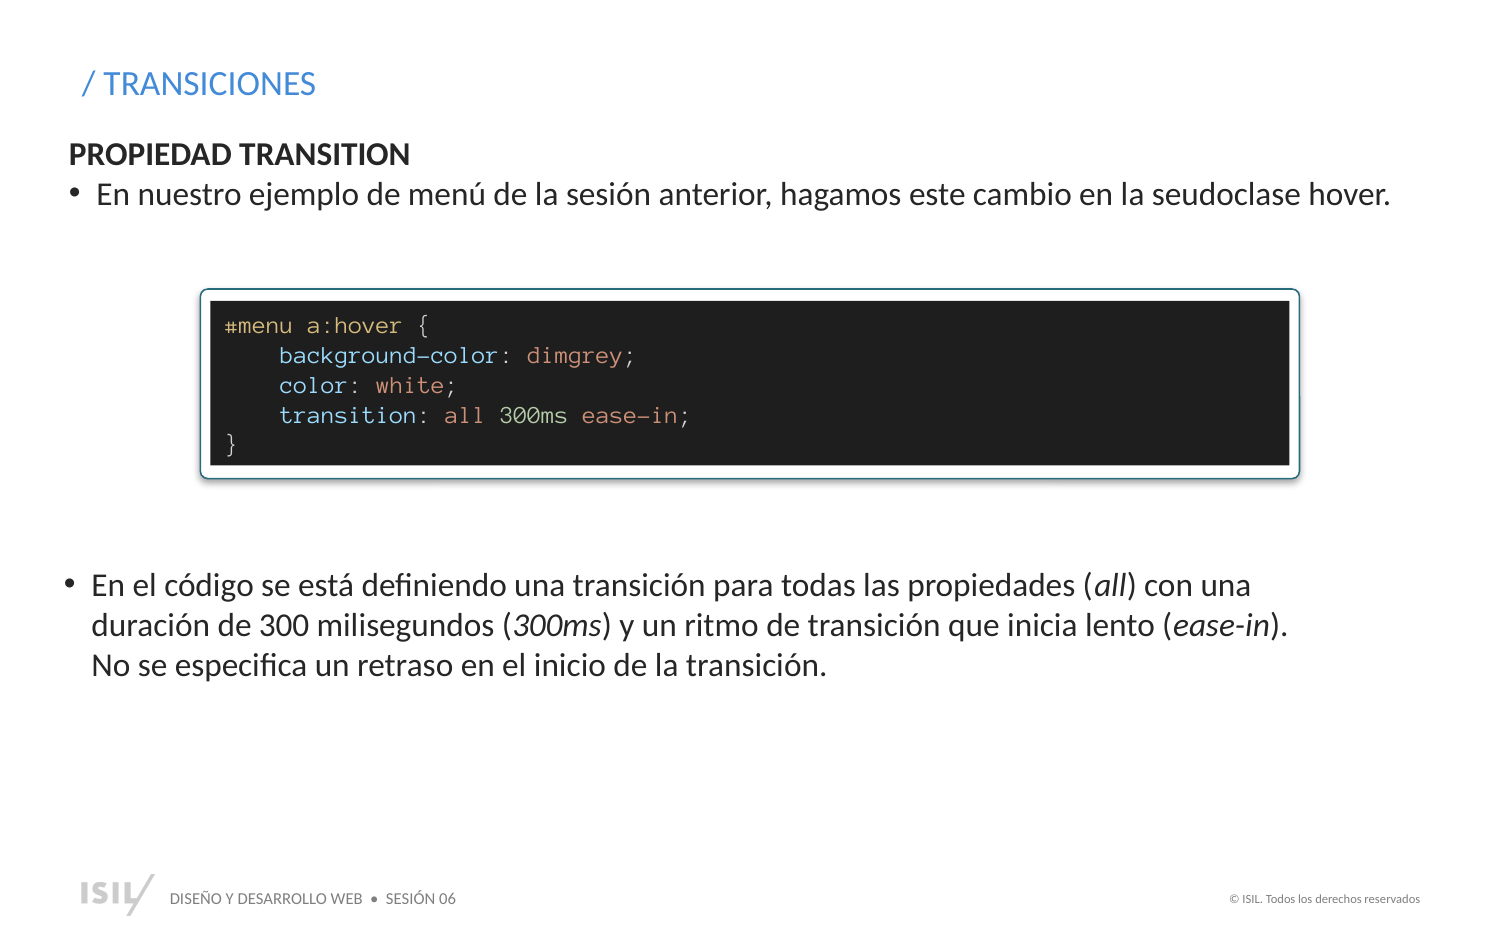

/ TRANSICIONES
PROPIEDAD TRANSITION
En nuestro ejemplo de menú de la sesión anterior, hagamos este cambio en la seudoclase hover.

#menu a:hover {
    background-color: dimgrey;
    color: white;
    transition: all 300ms ease-in;
}
En el código se está definiendo una transición para todas las propiedades (all) con una duración de 300 milisegundos (300ms) y un ritmo de transición que inicia lento (ease-in). No se especifica un retraso en el inicio de la transición.